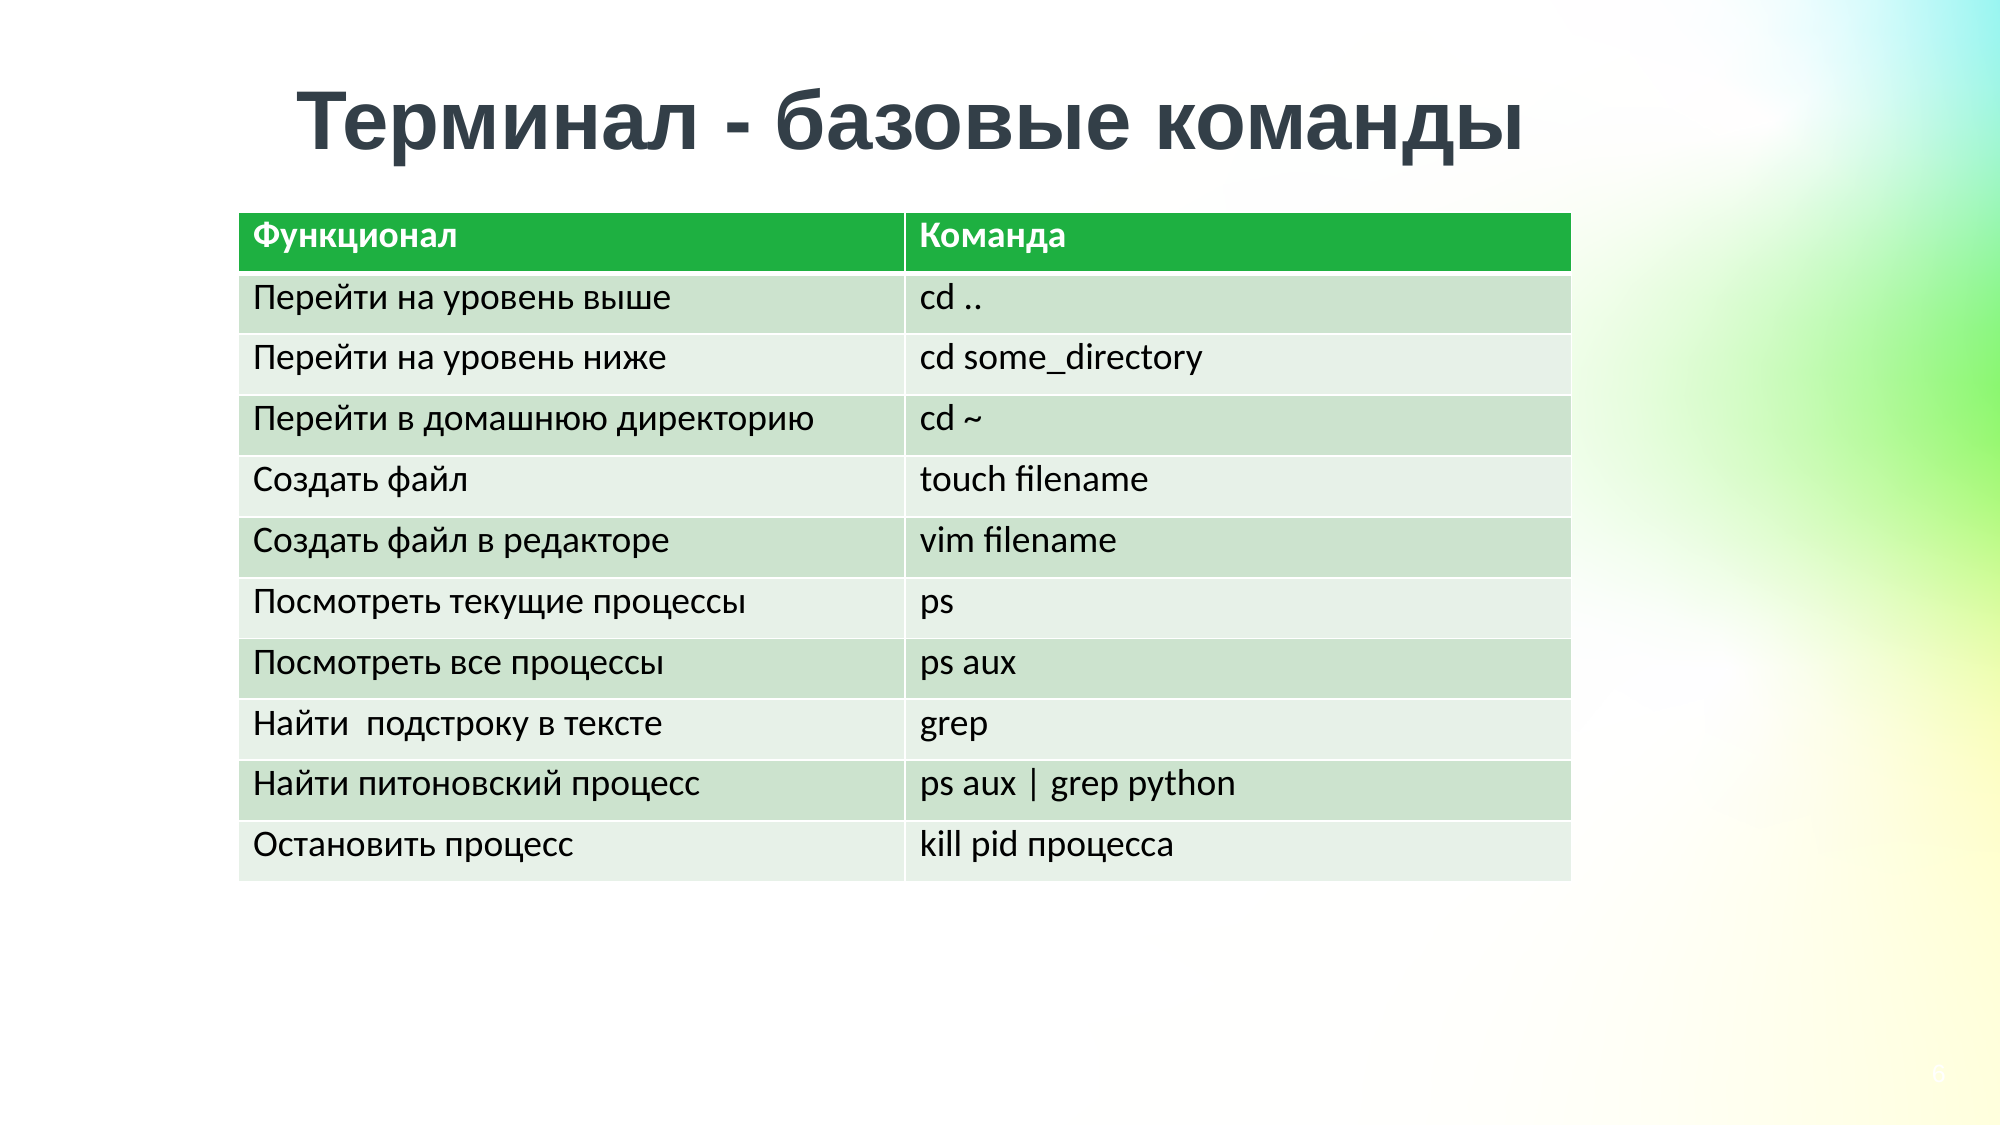

Терминал - базовые команды
| Функционал | Команда |
| --- | --- |
| Перейти на уровень выше | cd .. |
| Перейти на уровень ниже | cd some\_directory |
| Перейти в домашнюю директорию | cd ~ |
| Создать файл | touch filename |
| Создать файл в редакторе | vim filename |
| Посмотреть текущие процессы | ps |
| Посмотреть все процессы | ps aux |
| Найти подстроку в тексте | grep |
| Найти питоновский процесс | ps aux | grep python |
| Остановить процесс | kill pid процесса |